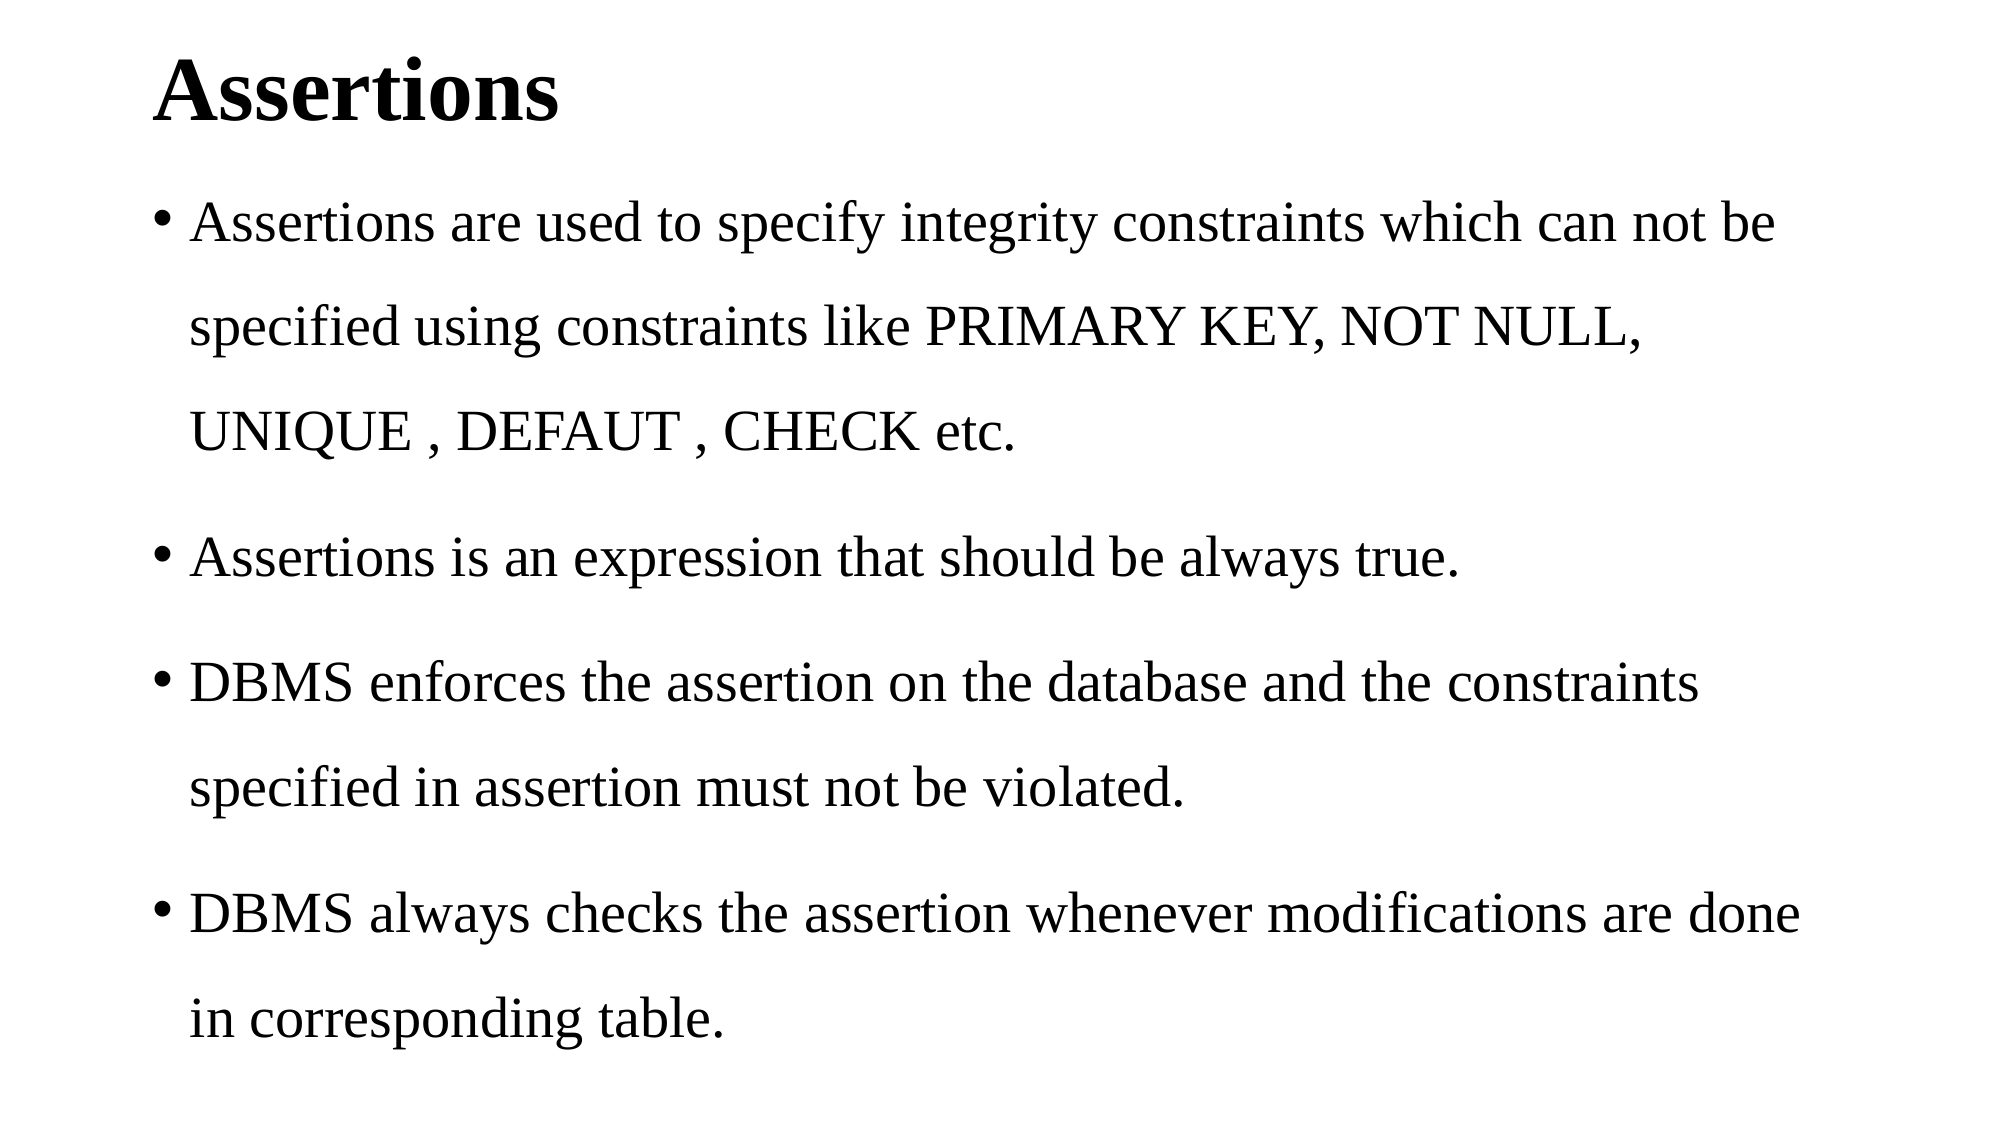

# Assertions
Assertions are used to specify integrity constraints which can not be specified using constraints like PRIMARY KEY, NOT NULL, UNIQUE , DEFAUT , CHECK etc.
Assertions is an expression that should be always true.
DBMS enforces the assertion on the database and the constraints specified in assertion must not be violated.
DBMS always checks the assertion whenever modifications are done in corresponding table.